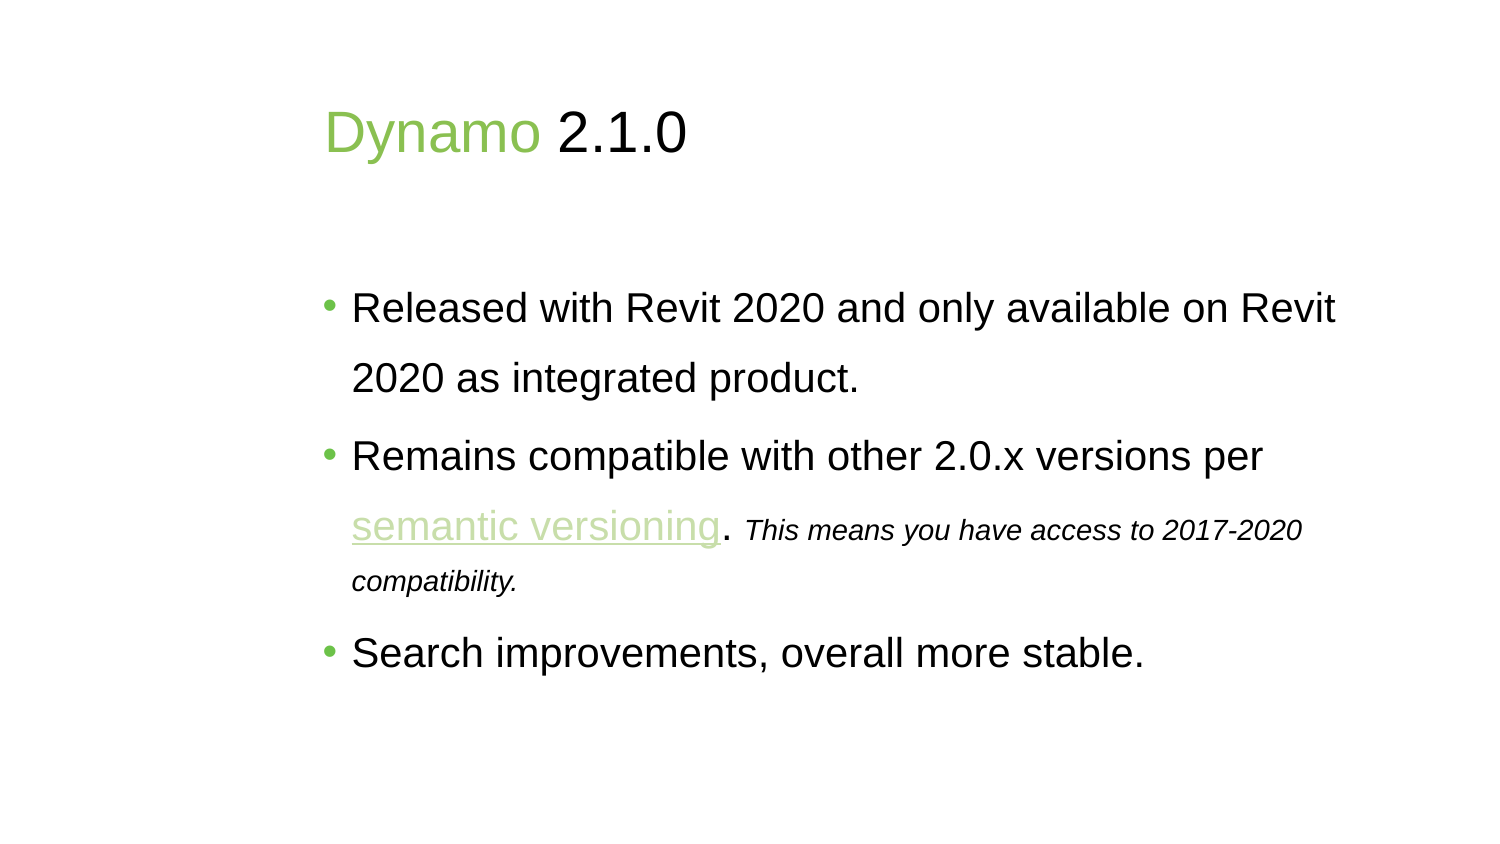

# Dynamo 2.1.0
Released with Revit 2020 and only available on Revit 2020 as integrated product.
Remains compatible with other 2.0.x versions per semantic versioning. This means you have access to 2017-2020 compatibility.
Search improvements, overall more stable.